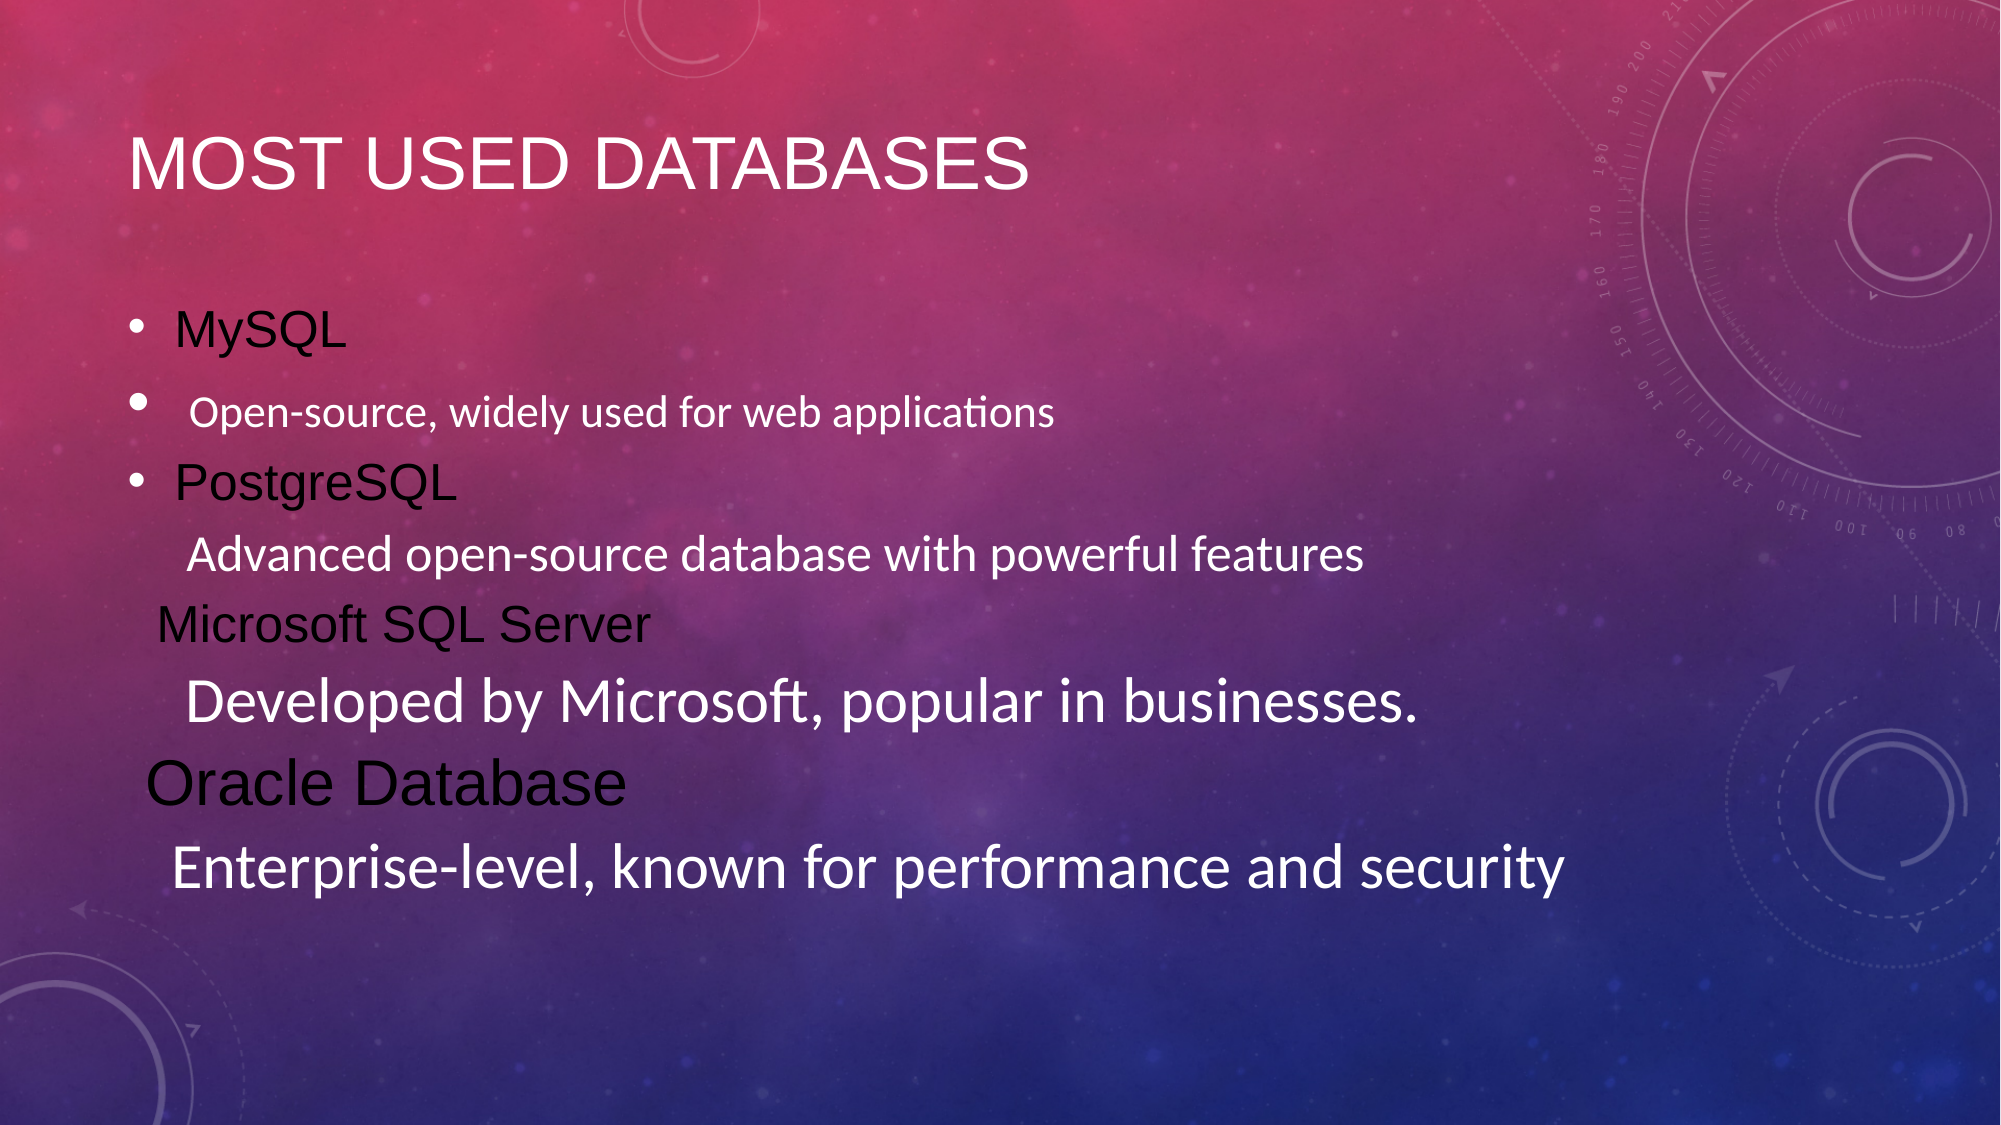

# Most Used Databases
MySQL
 Open-source, widely used for web applications
PostgreSQL
     Advanced open-source database with powerful features
  Microsoft SQL Server
    Developed by Microsoft, popular in businesses.
 Oracle Database
   Enterprise-level, known for performance and security